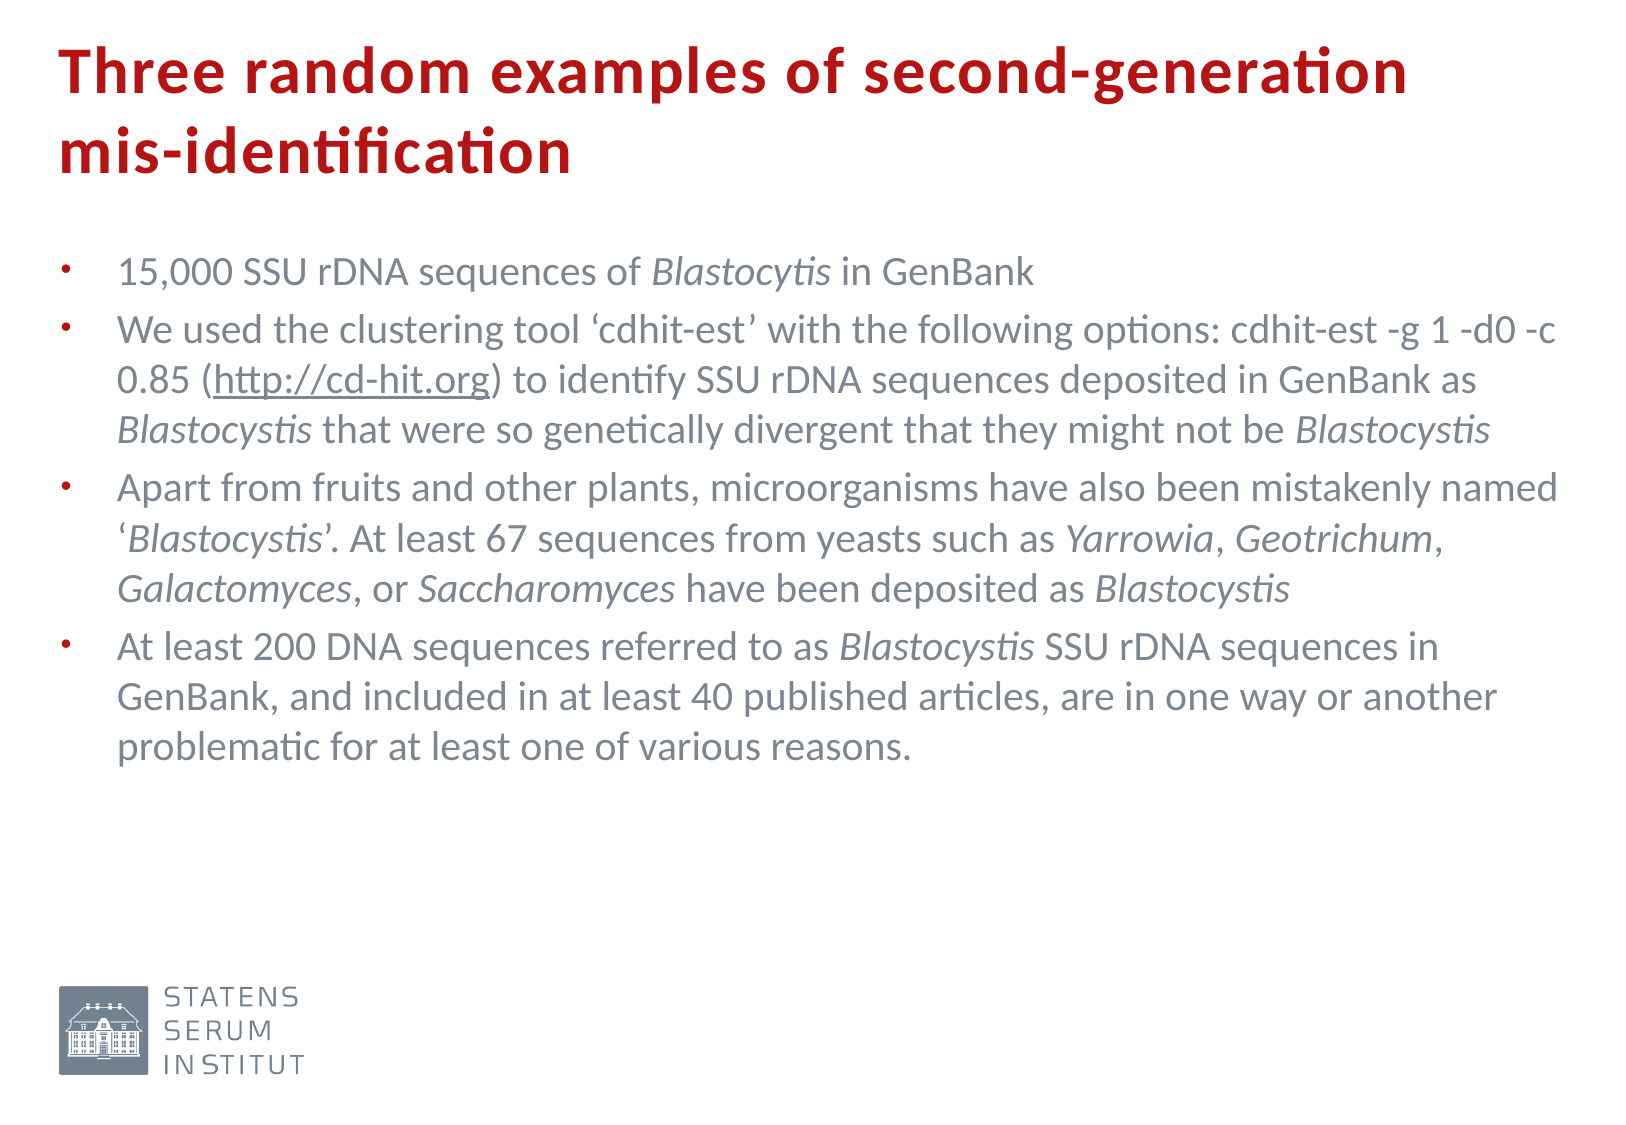

# Three random examples of second-generation mis-identification
15,000 SSU rDNA sequences of Blastocytis in GenBank
We used the clustering tool ‘cdhit-est’ with the following options: cdhit-est -g 1 -d0 -c 0.85 (http://cd-hit.org) to identify SSU rDNA sequences deposited in GenBank as Blastocystis that were so genetically divergent that they might not be Blastocystis
Apart from fruits and other plants, microorganisms have also been mistakenly named ‘Blastocystis’. At least 67 sequences from yeasts such as Yarrowia, Geotrichum, Galactomyces, or Saccharomyces have been deposited as Blastocystis
At least 200 DNA sequences referred to as Blastocystis SSU rDNA sequences in GenBank, and included in at least 40 published articles, are in one way or another problematic for at least one of various reasons.